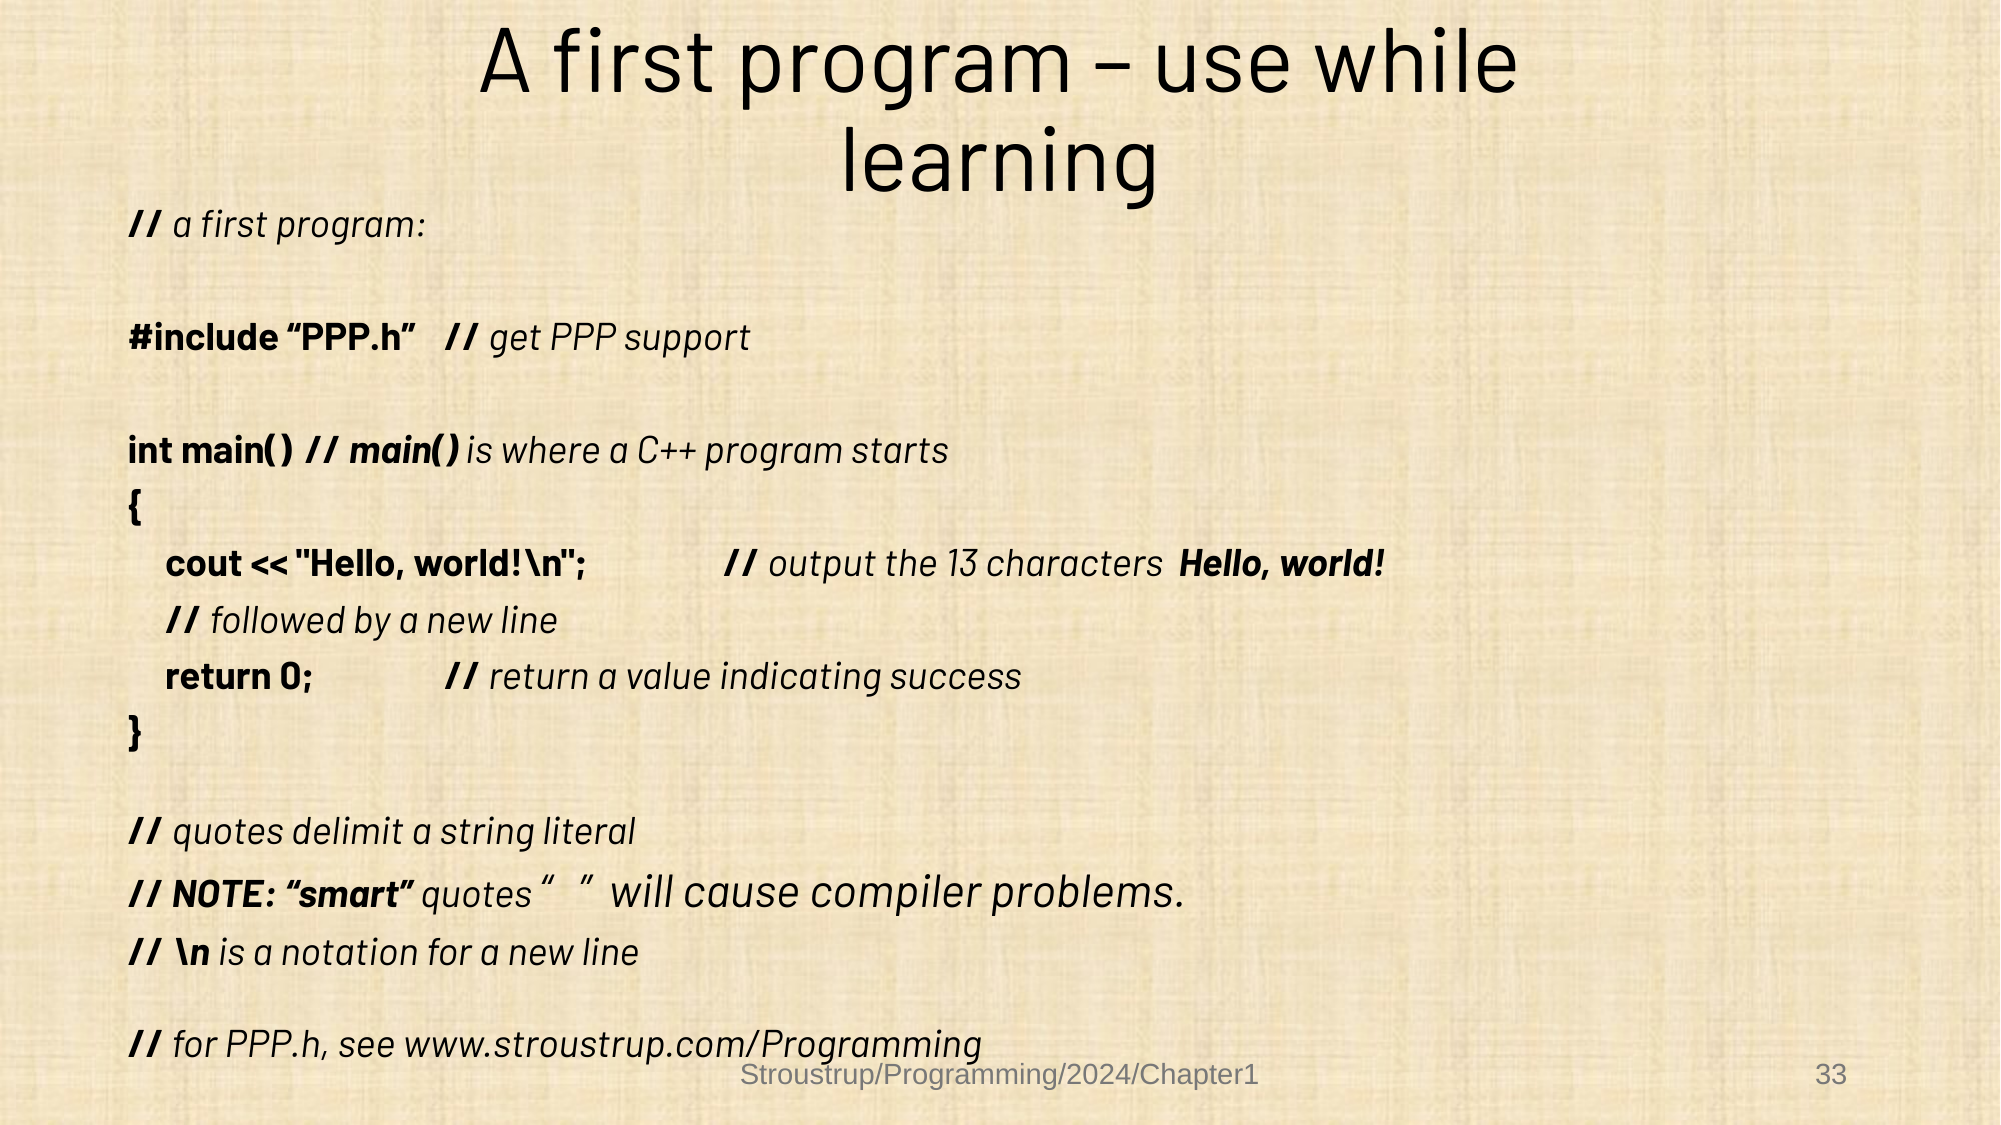

# A first program – use while learning
// a first program:

#include “PPP.h”		// get PPP support

int main()			// main() is where a C++ program starts
{
	cout << "Hello, world!\n";	// output the 13 characters  Hello, world!
					// followed by a new line
	return 0;			// return a value indicating success
}

// quotes delimit a string literal
// NOTE: “smart” quotes “   ”  will cause compiler problems.
// \n is a notation for a new line

// for PPP.h, see www.stroustrup.com/Programming
Stroustrup/Programming/2024/Chapter1
33